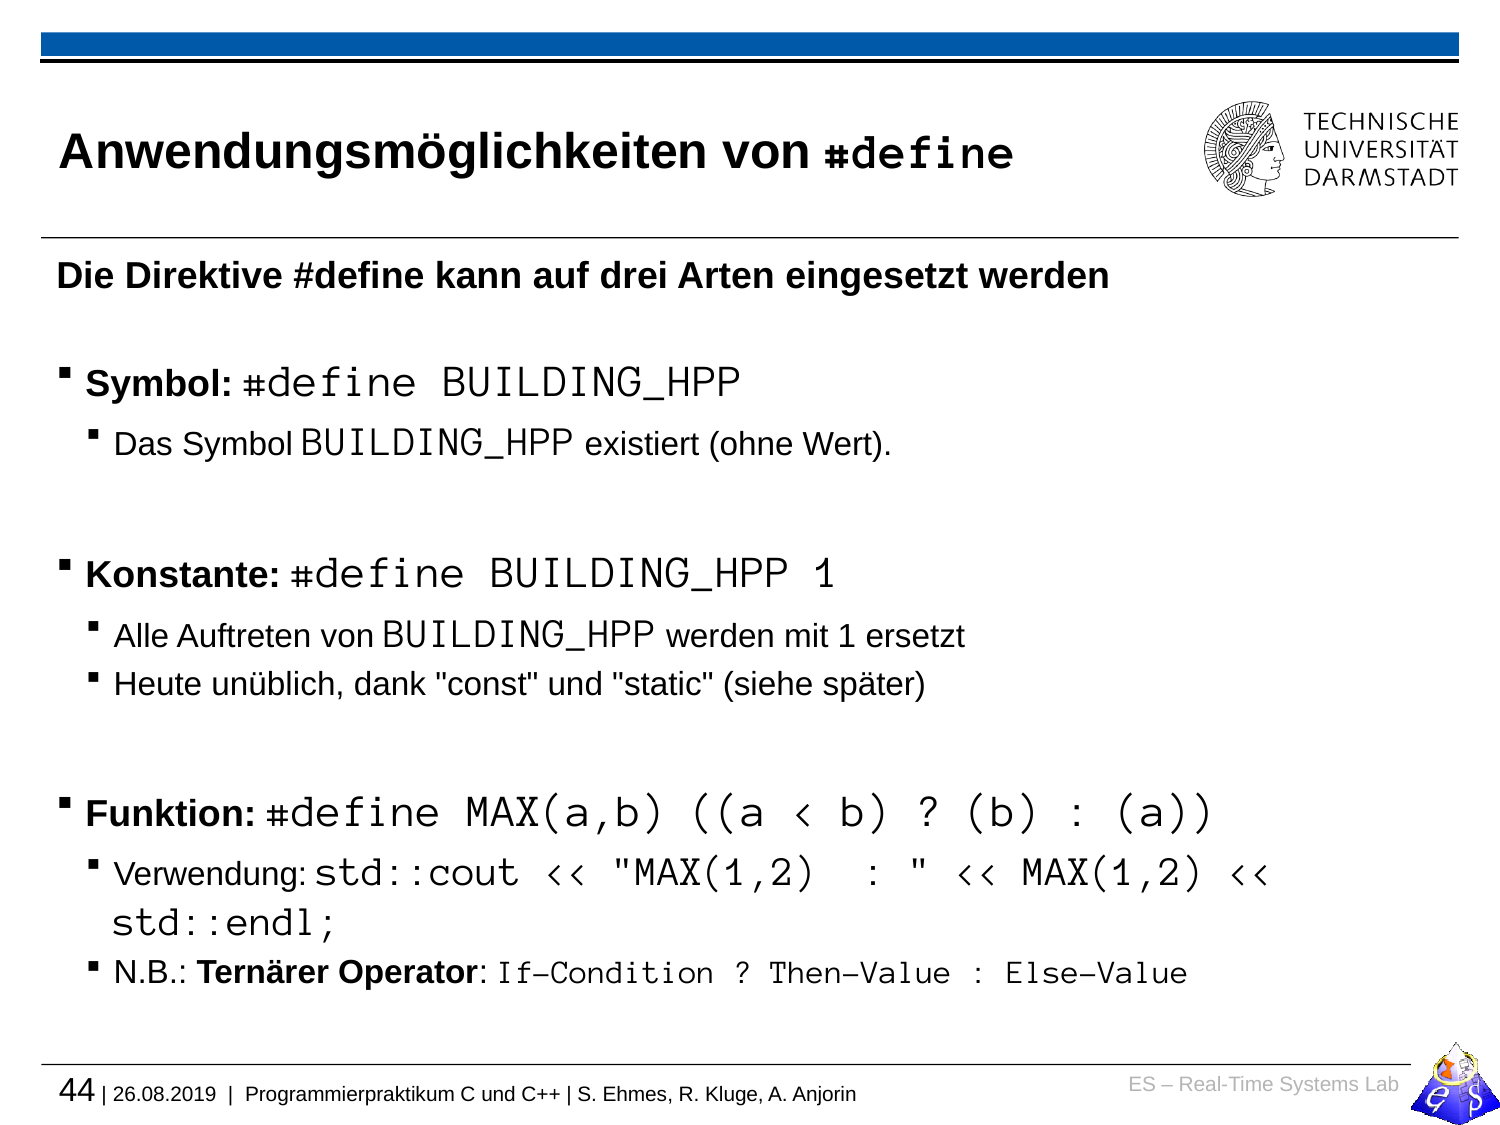

# Anwendungsmöglichkeiten von #define
Die Direktive #define kann auf drei Arten eingesetzt werden
Symbol: #define BUILDING_HPP
Das Symbol BUILDING_HPP existiert (ohne Wert).

Konstante: #define BUILDING_HPP 1
Alle Auftreten von BUILDING_HPP werden mit 1 ersetzt
Heute unüblich, dank "const" und "static" (siehe später)

Funktion: #define MAX(a,b) ((a < b) ? (b) : (a))
Verwendung: std::cout << "MAX(1,2)	: " << MAX(1,2) << std::endl;
N.B.: Ternärer Operator: If-Condition ? Then-Value : Else-Value